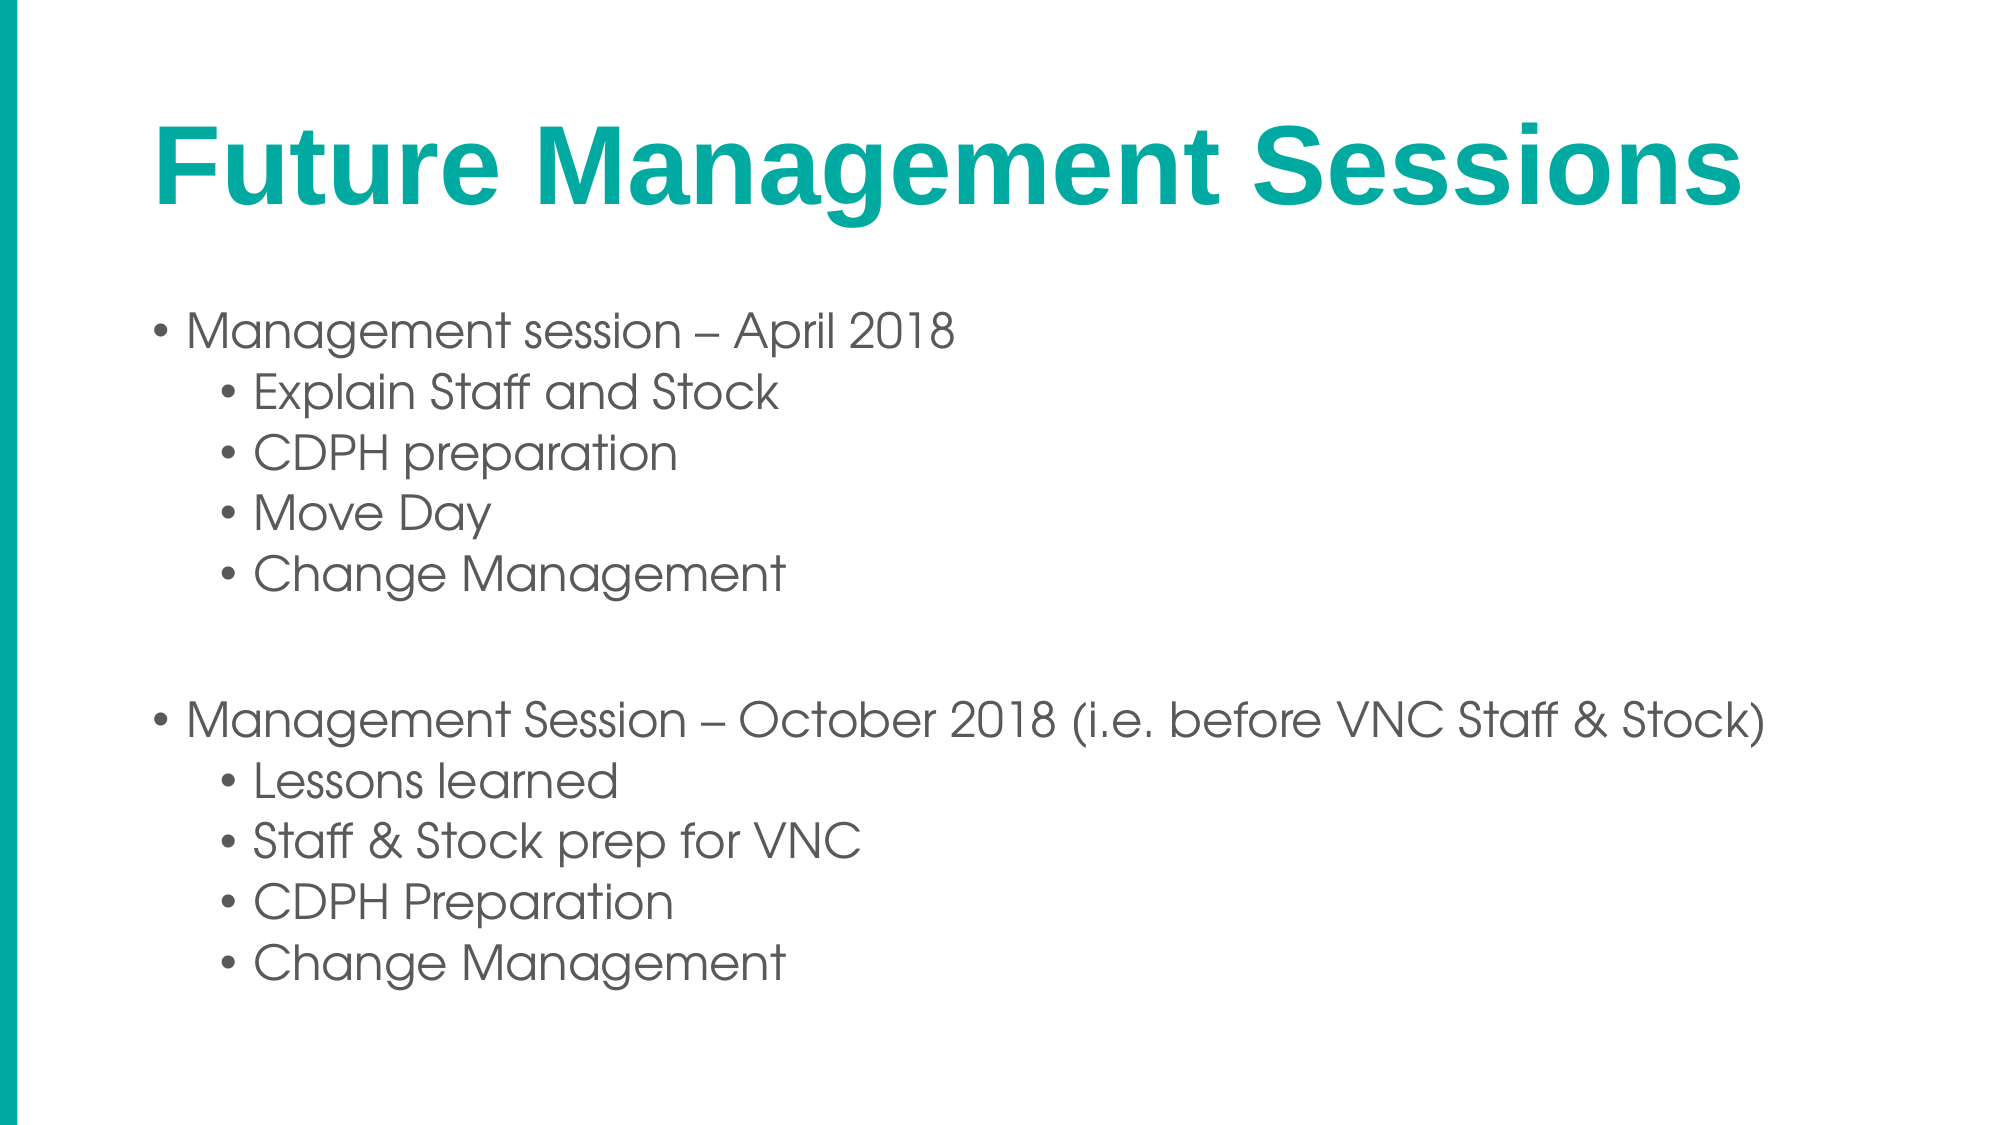

# Future Management Sessions
Management session – April 2018
Explain Staff and Stock
CDPH preparation
Move Day
Change Management

Management Session – October 2018 (i.e. before VNC Staff & Stock)
Lessons learned
Staff & Stock prep for VNC
CDPH Preparation
Change Management